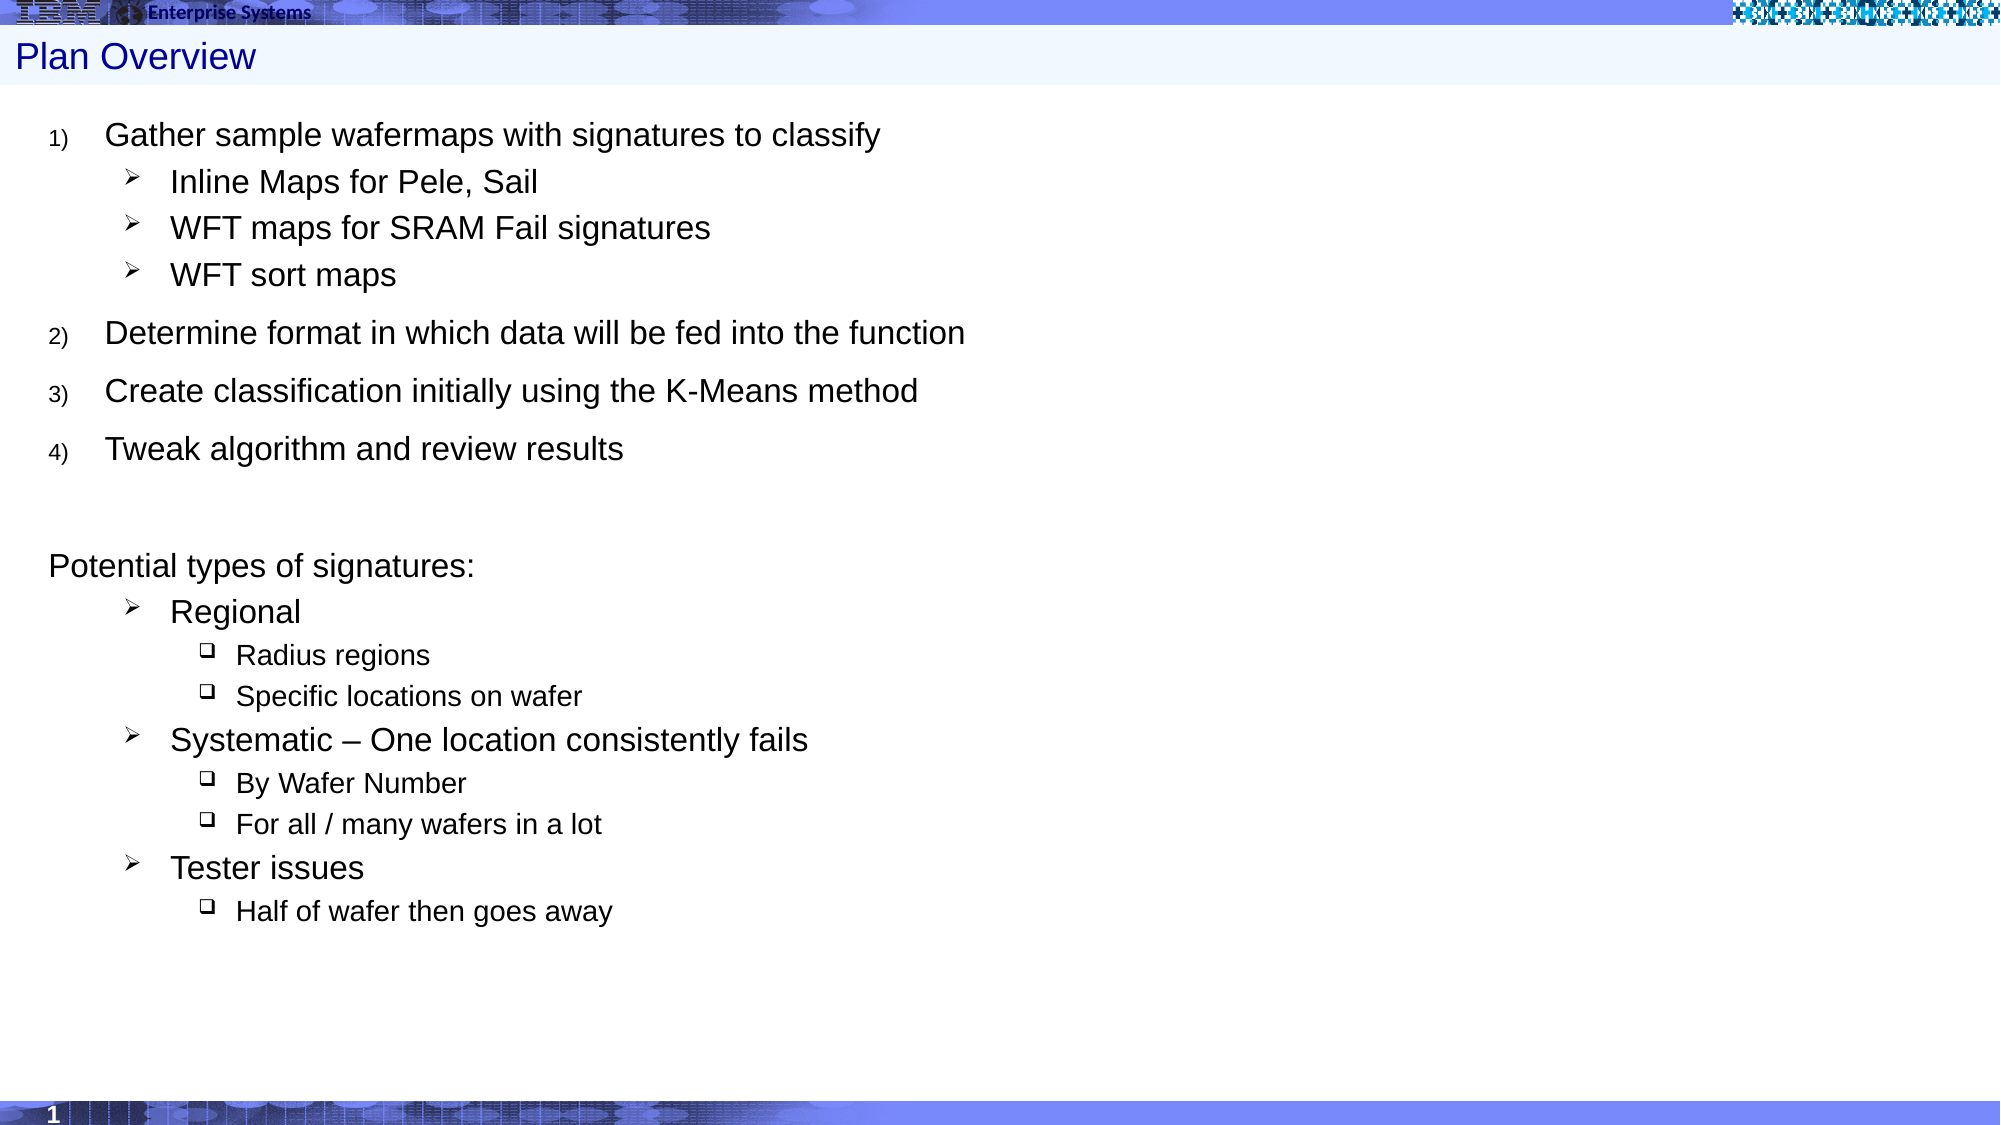

# Plan Overview
Gather sample wafermaps with signatures to classify
Inline Maps for Pele, Sail
WFT maps for SRAM Fail signatures
WFT sort maps
Determine format in which data will be fed into the function
Create classification initially using the K-Means method
Tweak algorithm and review results

Potential types of signatures:
Regional
Radius regions
Specific locations on wafer
Systematic – One location consistently fails
By Wafer Number
For all / many wafers in a lot
Tester issues
Half of wafer then goes away
1